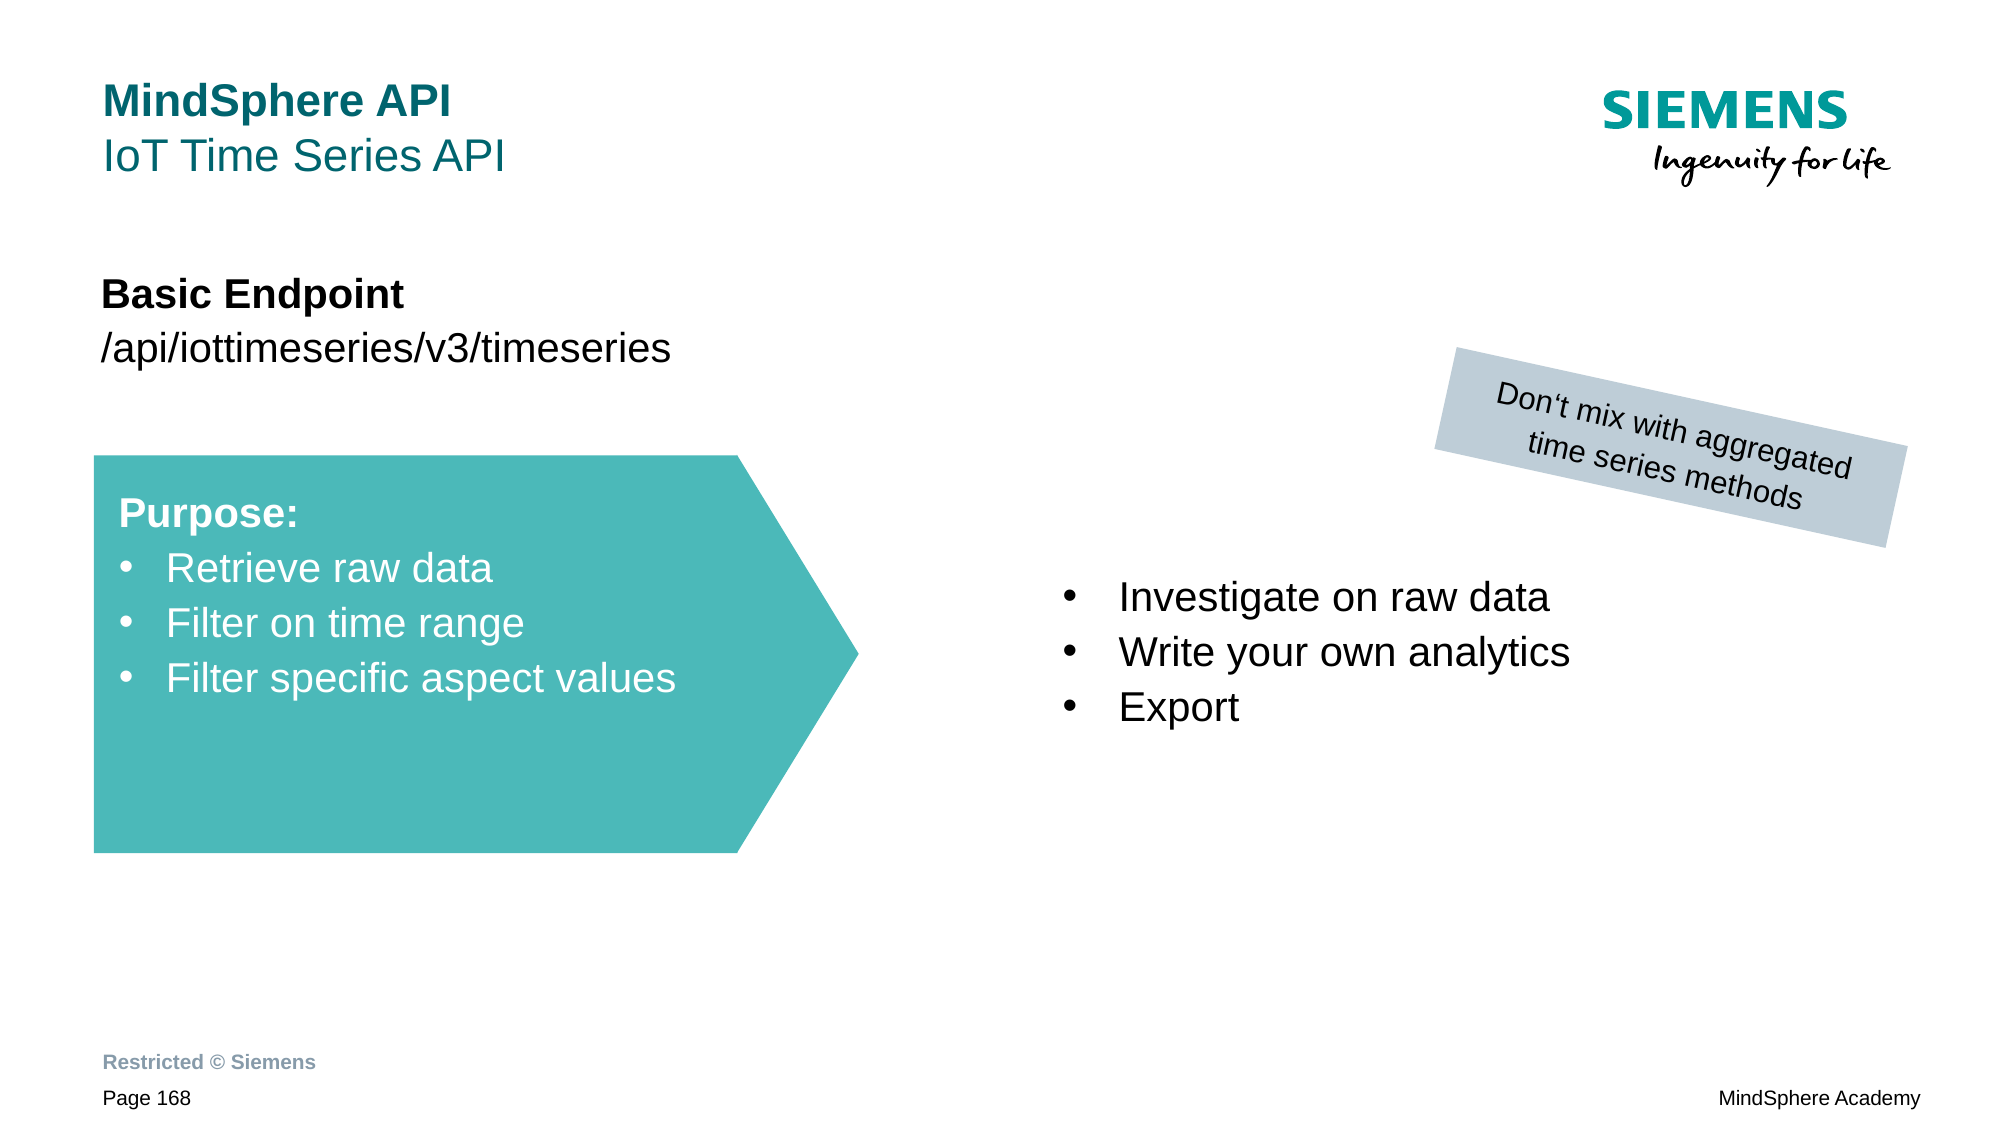

# MindSphere API IoT Time Series API

Basic Endpoint
/api/iottimeseries/v3/timeseries

Purpose:
Retrieve raw data
Filter on time range
Filter specific aspect values

Don‘t mix with aggregated
time series methods

Investigate on raw data
Write your own analytics
Export